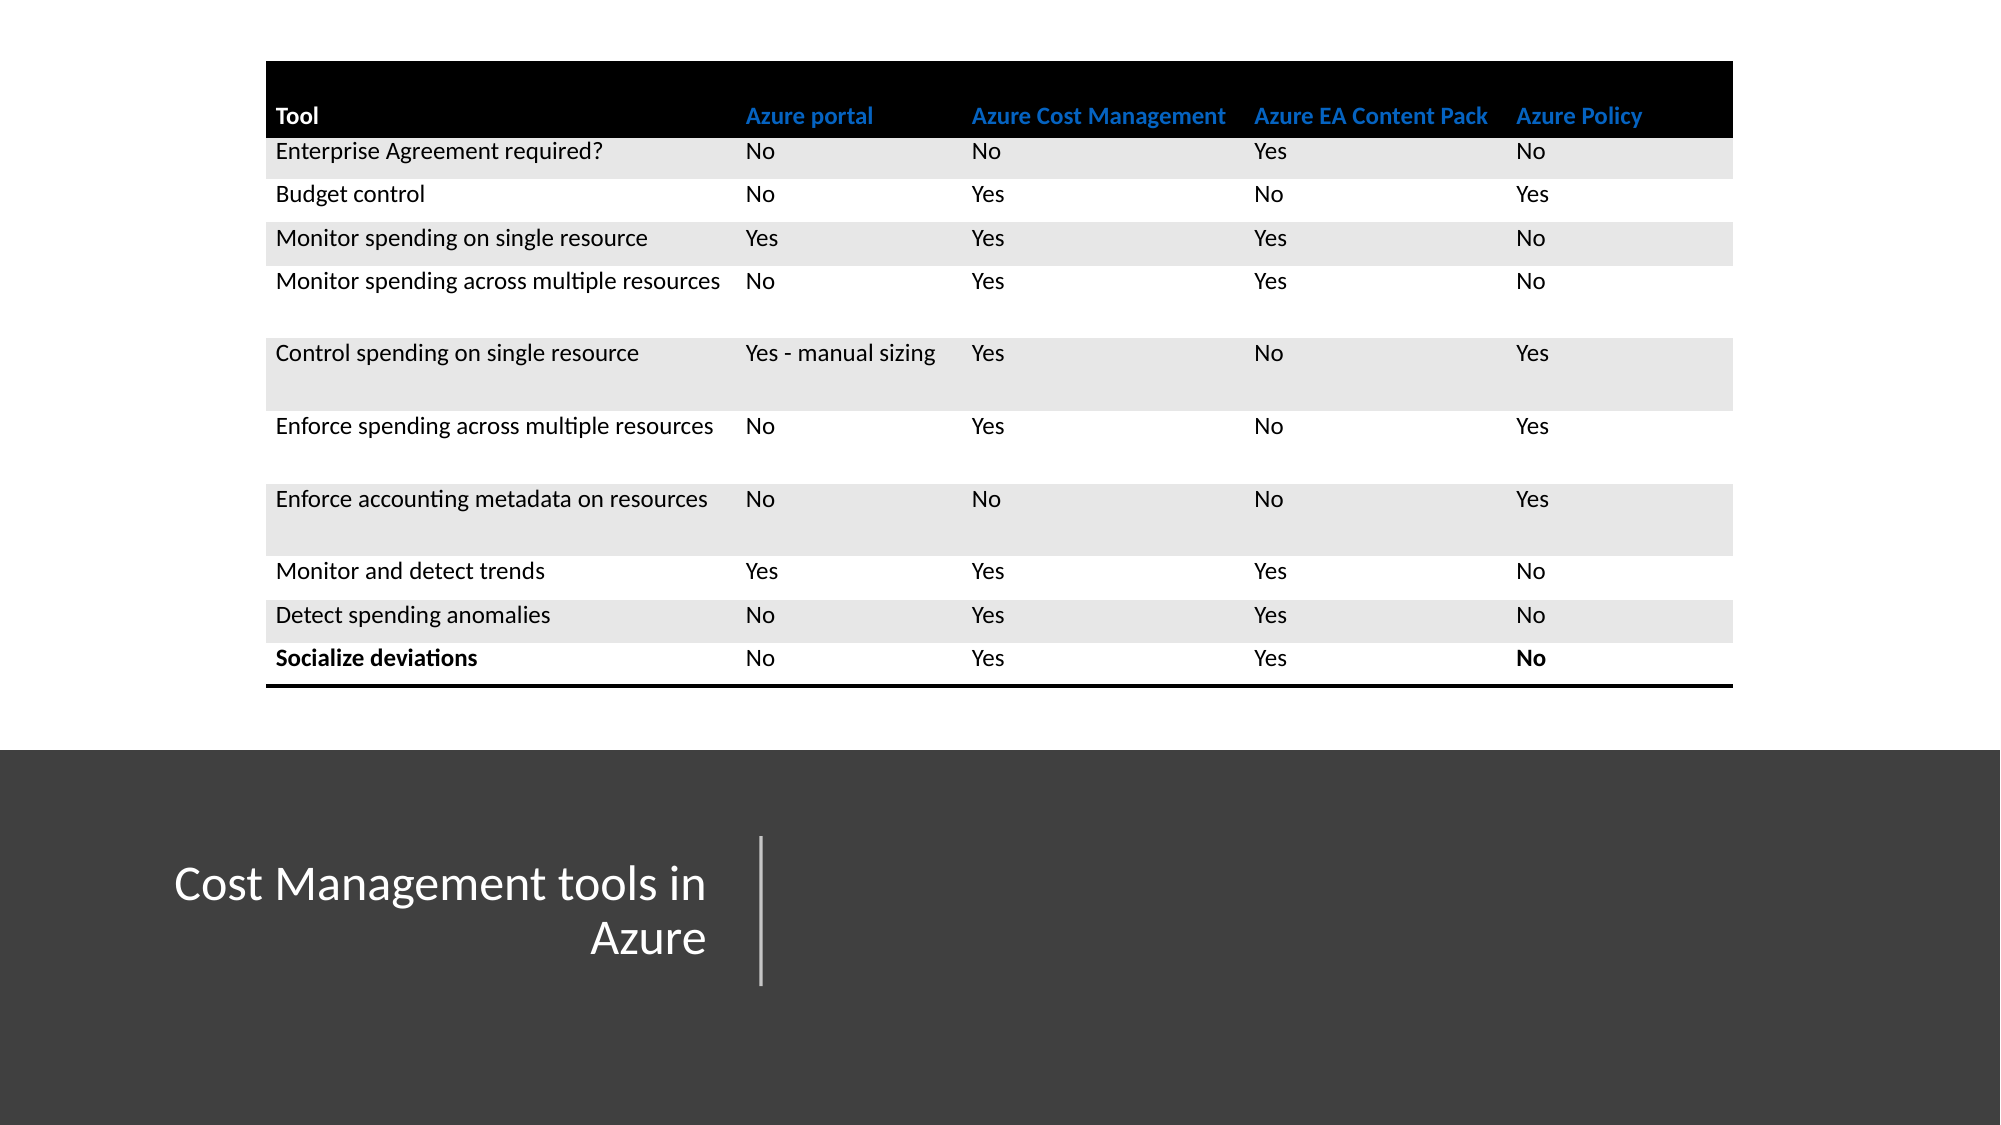

| Tool | Azure portal | Azure Cost Management | Azure EA Content Pack | Azure Policy |
| --- | --- | --- | --- | --- |
| Enterprise Agreement required? | No | No | Yes | No |
| Budget control | No | Yes | No | Yes |
| Monitor spending on single resource | Yes | Yes | Yes | No |
| Monitor spending across multiple resources | No | Yes | Yes | No |
| Control spending on single resource | Yes - manual sizing | Yes | No | Yes |
| Enforce spending across multiple resources | No | Yes | No | Yes |
| Enforce accounting metadata on resources | No | No | No | Yes |
| Monitor and detect trends | Yes | Yes | Yes | No |
| Detect spending anomalies | No | Yes | Yes | No |
| Socialize deviations | No | Yes | Yes | No |

# Cost Management tools in Azure